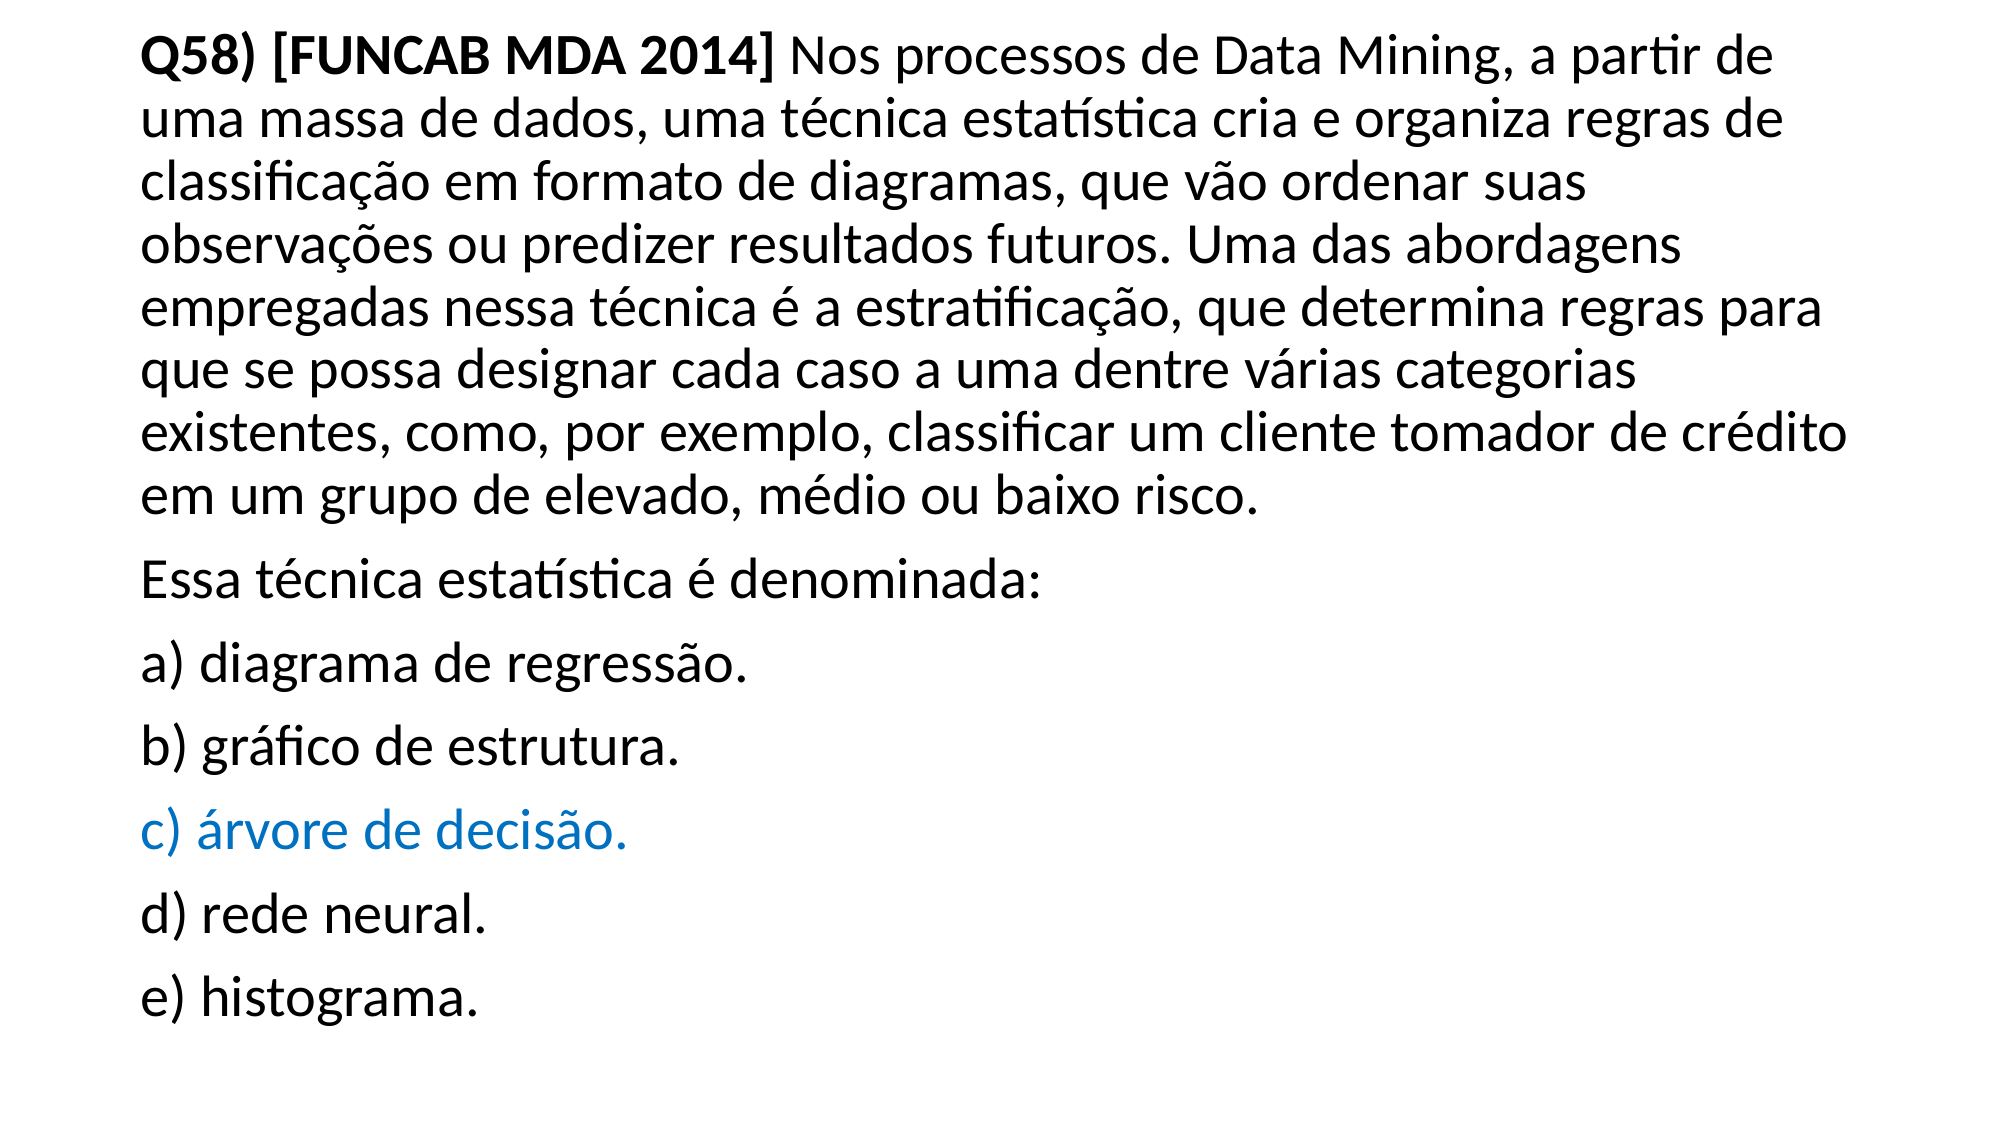

Q58) [FUNCAB MDA 2014] Nos processos de Data Mining, a partir de uma massa de dados, uma técnica estatística cria e organiza regras de classificação em formato de diagramas, que vão ordenar suas observações ou predizer resultados futuros. Uma das abordagens empregadas nessa técnica é a estratificação, que determina regras para que se possa designar cada caso a uma dentre várias categorias existentes, como, por exemplo, classificar um cliente tomador de crédito em um grupo de elevado, médio ou baixo risco.
Essa técnica estatística é denominada:
a) diagrama de regressão.
b) gráfico de estrutura.
c) árvore de decisão.
d) rede neural.
e) histograma.